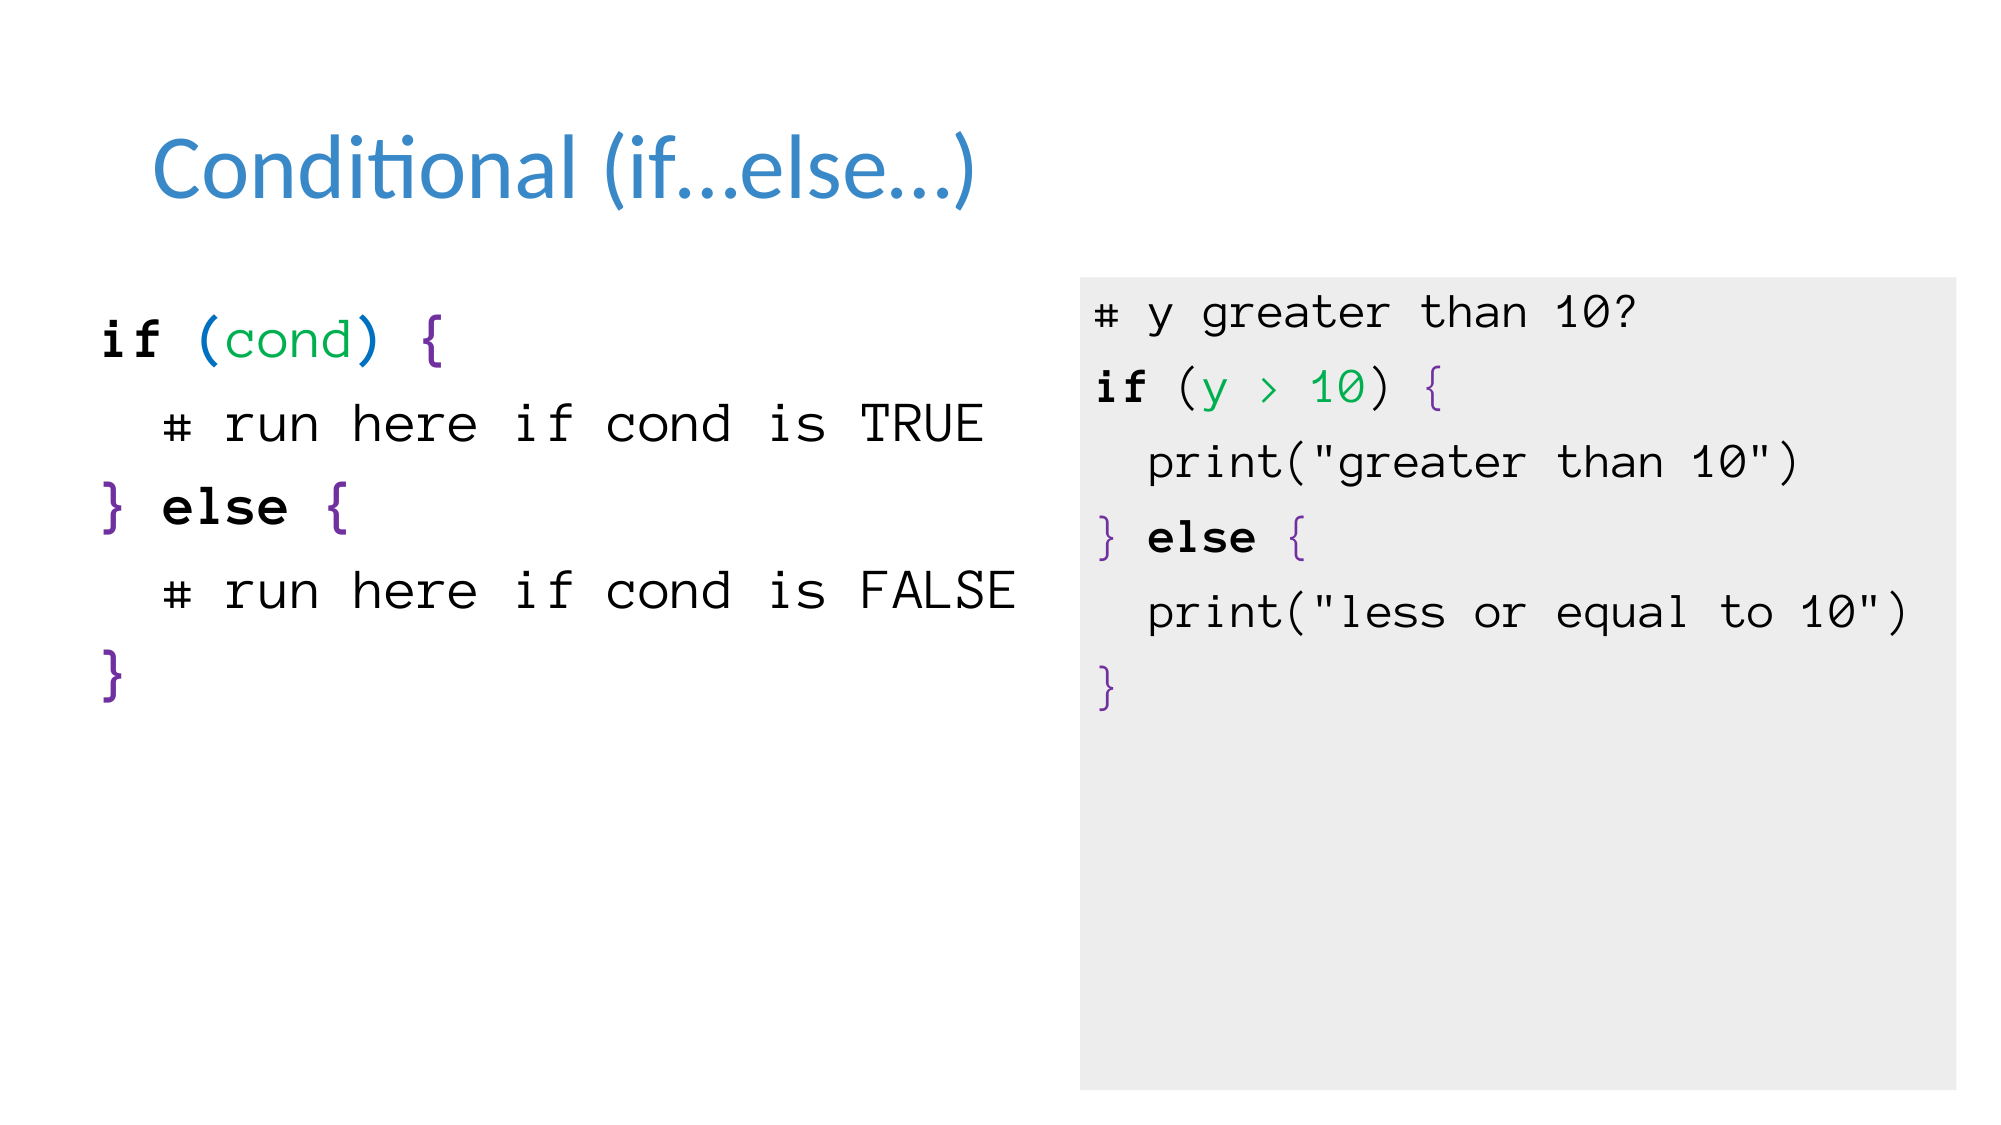

# Conditional (if…else…)
# y greater than 10?
if (y > 10) {
  print("greater than 10")
} else {
  print("less or equal to 10")
}
if (cond) {
  # run here if cond is TRUE
} else {
  # run here if cond is FALSE
}